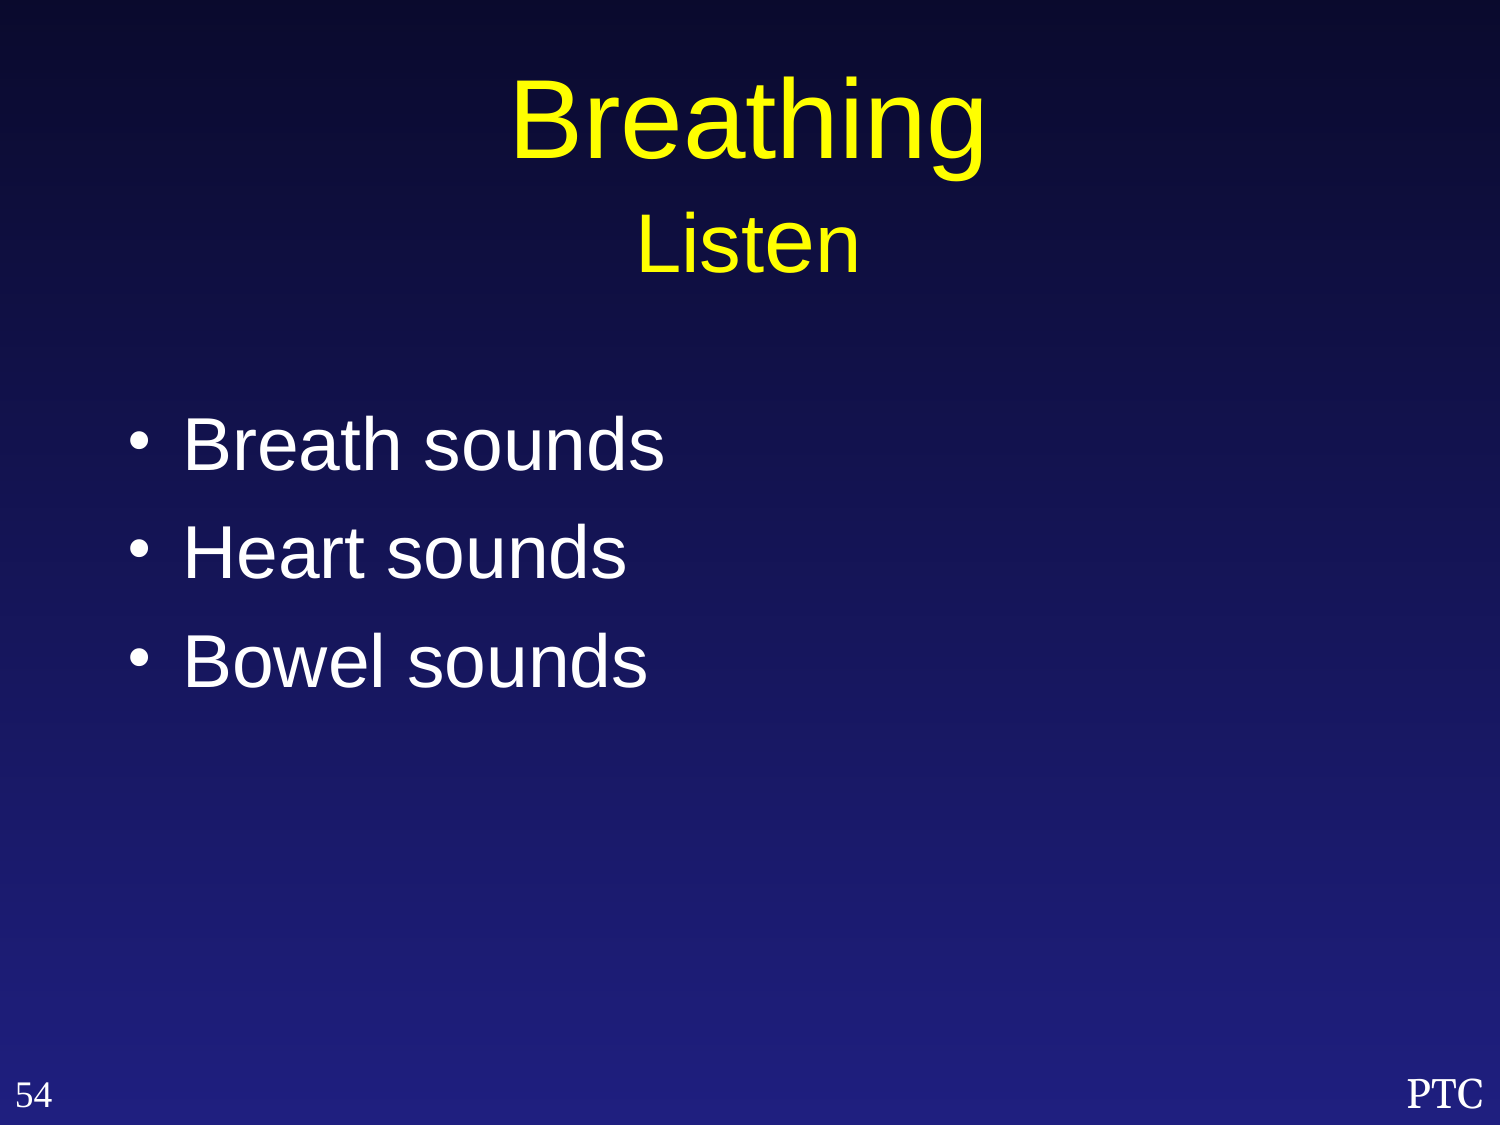

Breathing
Listen
Breath sounds
Heart sounds
Bowel sounds
54